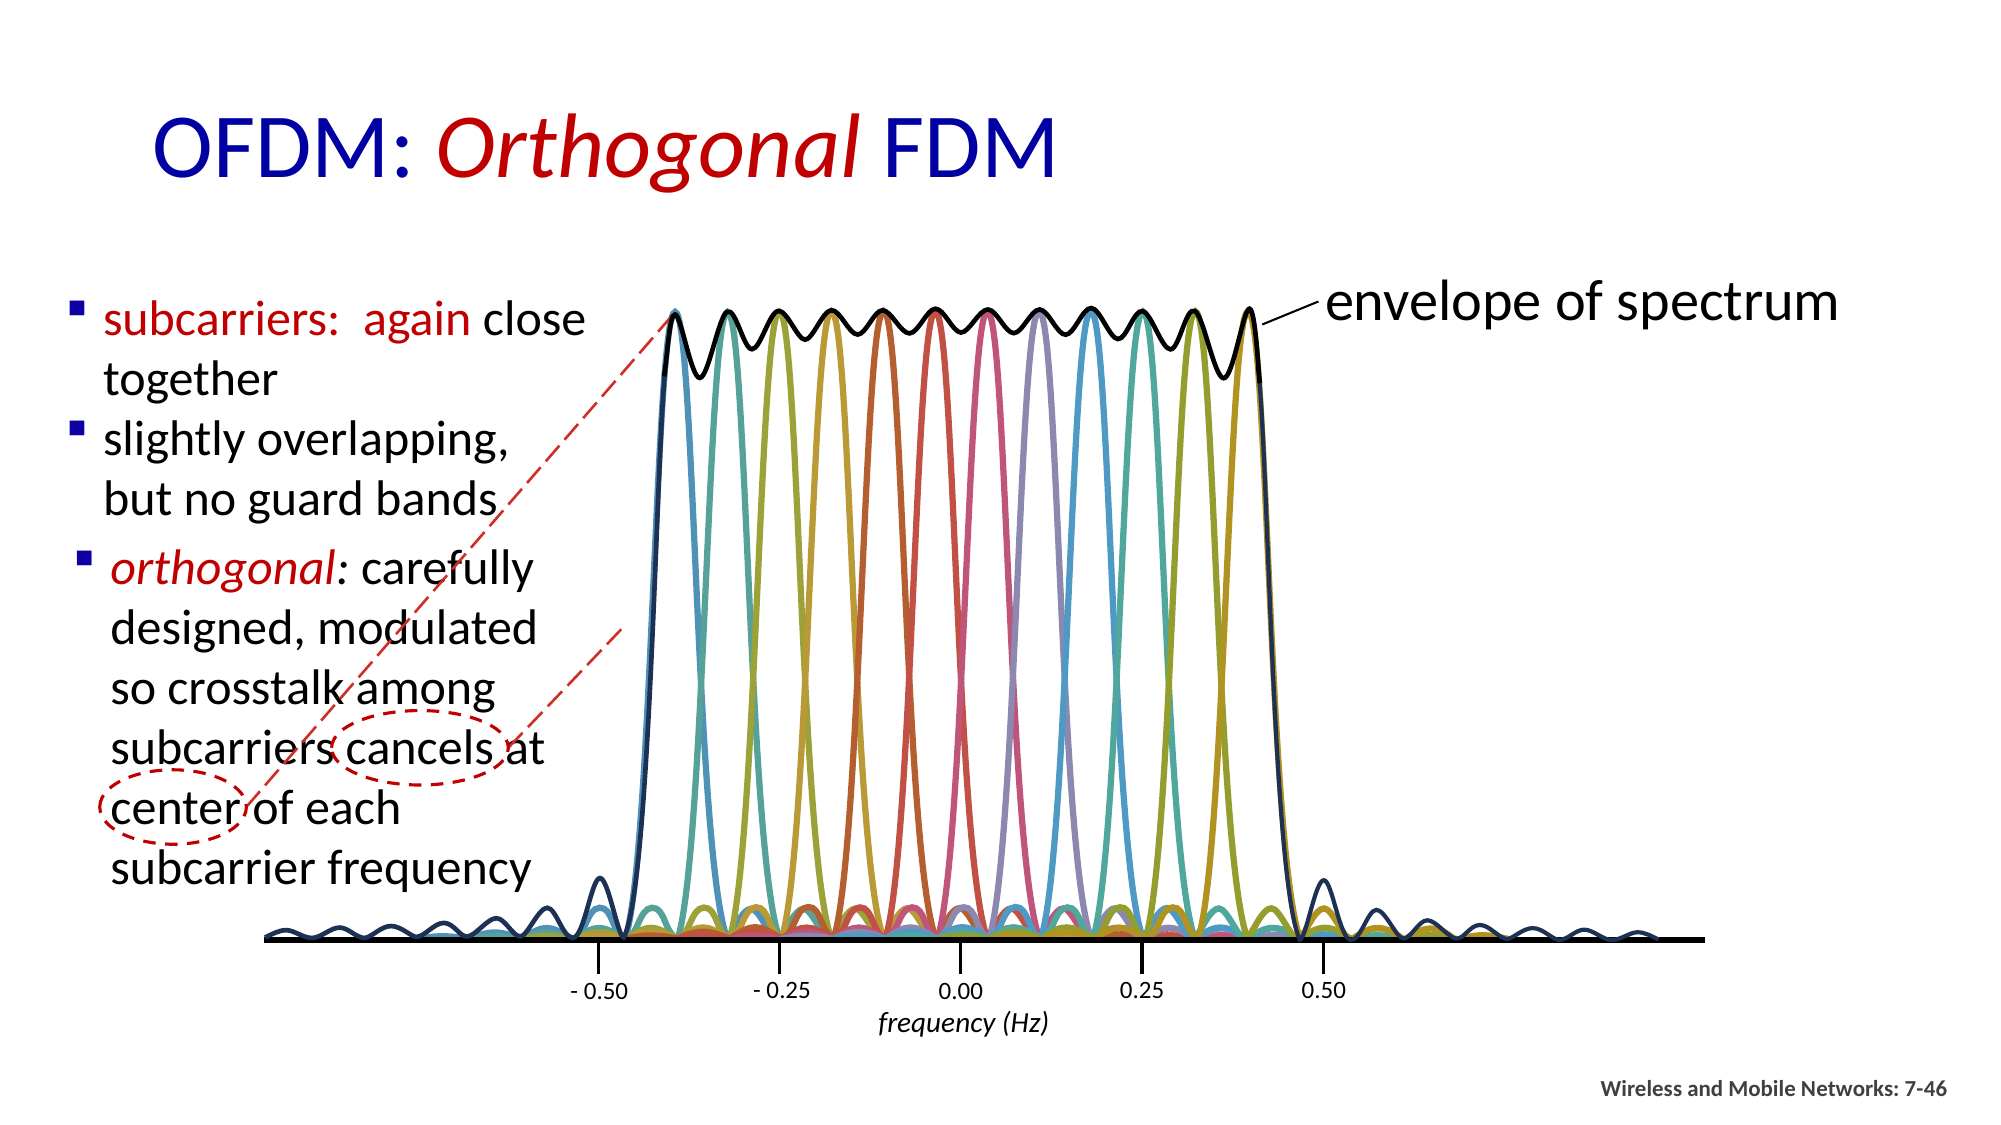

# OFDM: Orthogonal FDM
envelope of spectrum
subcarriers:  again close together
slightly overlapping, but no guard bands

∂
∂
orthogonal: carefully designed, modulated so crosstalk among subcarriers cancels at center of each subcarrier frequency

- 0.25
0.50
0.25
0.00
- 0.50
frequency (Hz)

Wireless and Mobile Networks: 7-46